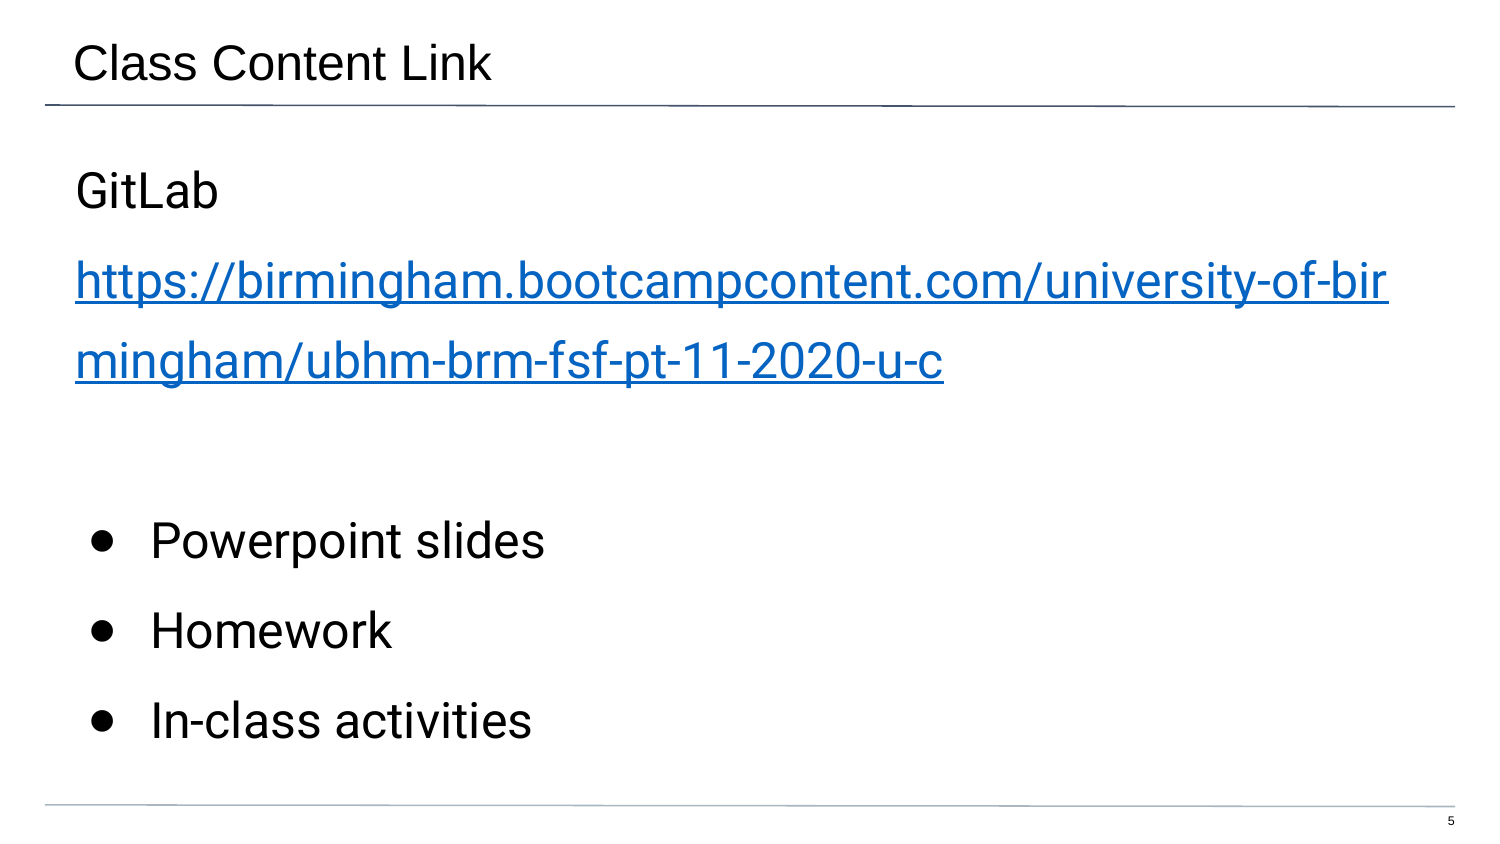

# Class Content Link
GitLab
https://birmingham.bootcampcontent.com/university-of-birmingham/ubhm-brm-fsf-pt-11-2020-u-c

Powerpoint slides
Homework
In-class activities